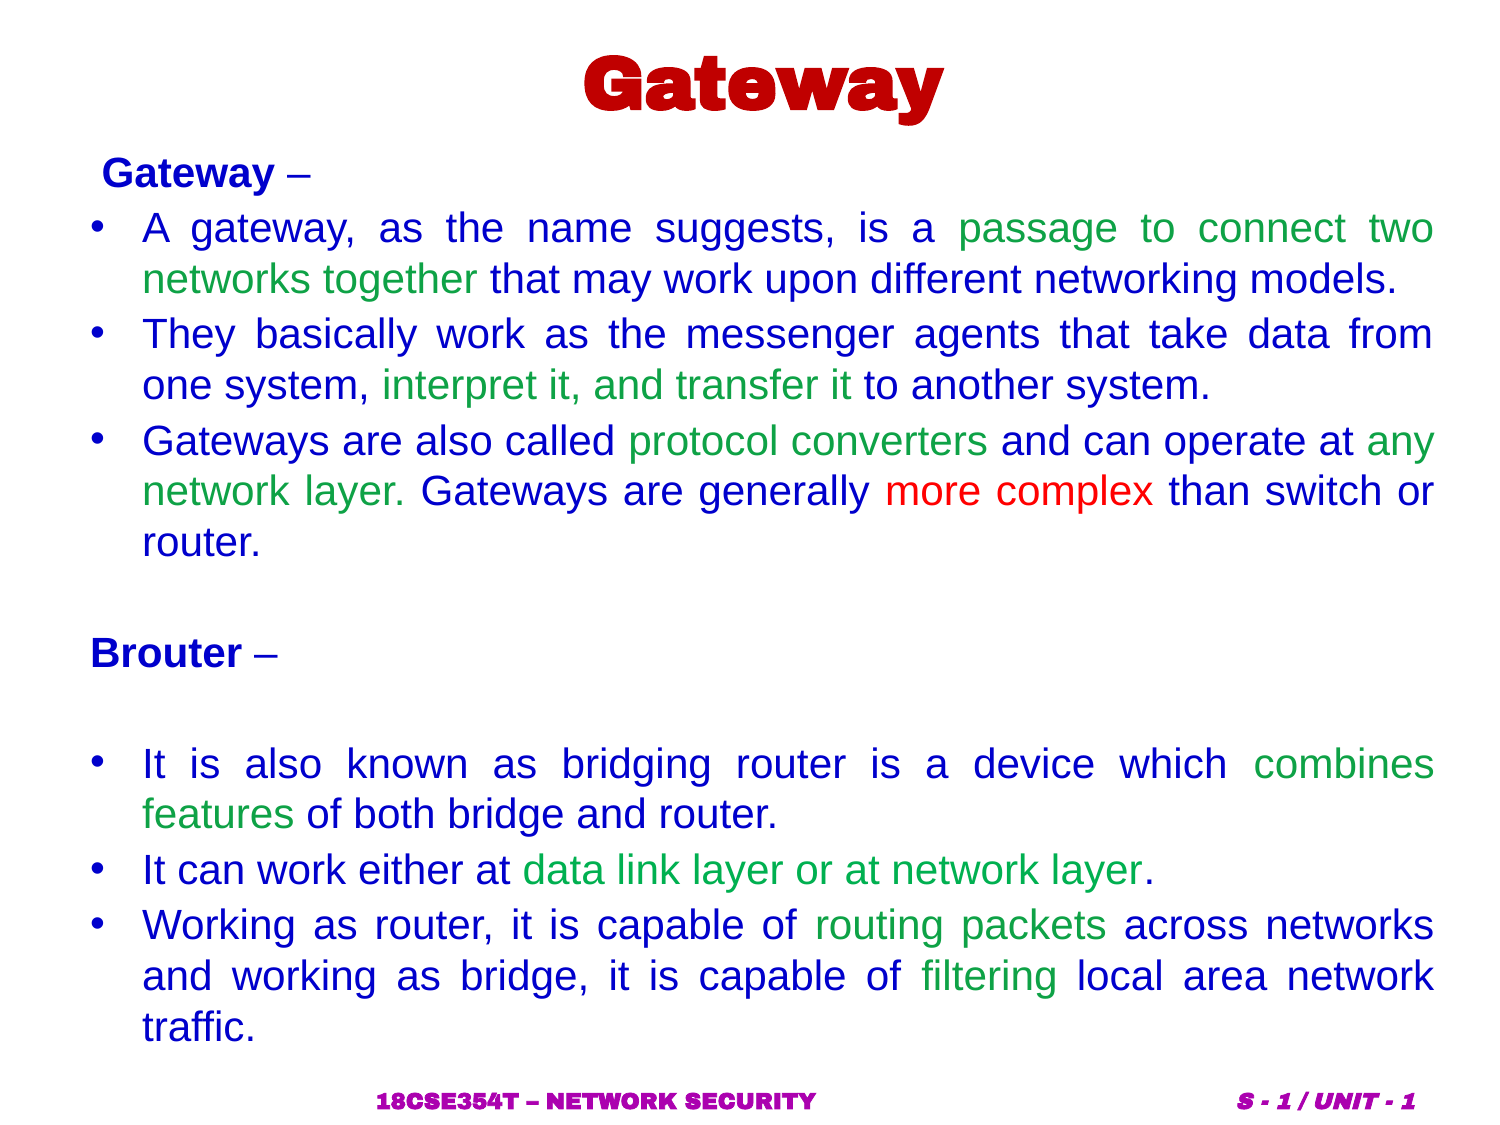

# Gateway
 Gateway –
A gateway, as the name suggests, is a passage to connect two networks together that may work upon different networking models.
They basically work as the messenger agents that take data from one system, interpret it, and transfer it to another system.
Gateways are also called protocol converters and can operate at any network layer. Gateways are generally more complex than switch or router.

Brouter –

It is also known as bridging router is a device which combines features of both bridge and router.
It can work either at data link layer or at network layer.
Working as router, it is capable of routing packets across networks and working as bridge, it is capable of filtering local area network traffic.

                                18CSE354T – NETWORK SECURITY                                                      S - 1 / UNIT - 1